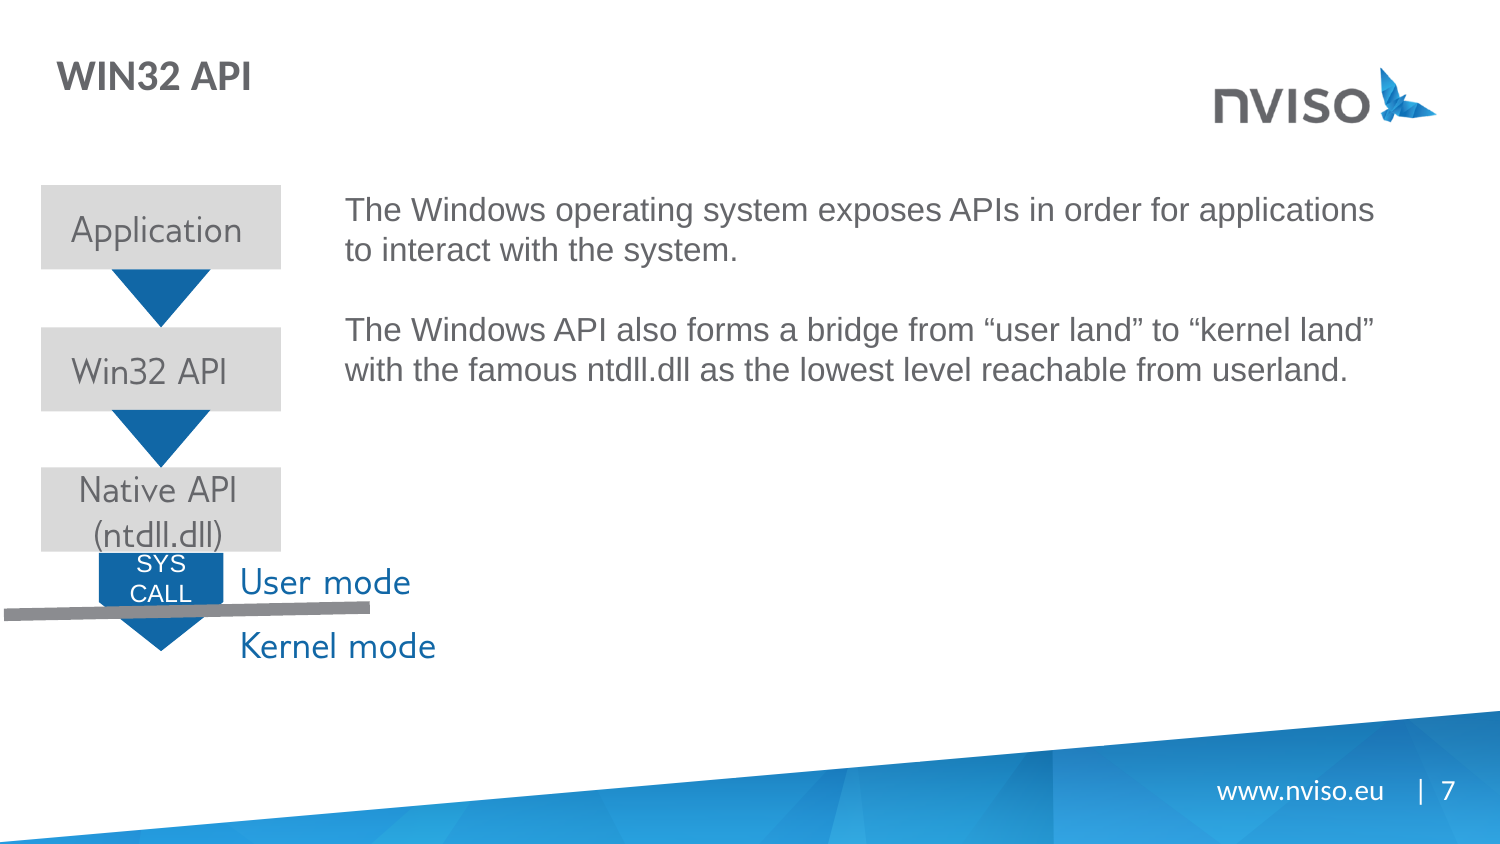

# WIN32 API

The Windows operating system exposes APIs in order for applications
to interact with the system.

The Windows API also forms a bridge from “user land” to “kernel land”
with the famous ntdll.dll as the lowest level reachable from userland.
Application

Win32 API

Native API
(ntdll.dll)
User mode
SYS
CALL
Kernel mode
www.nviso.eu
 |  7